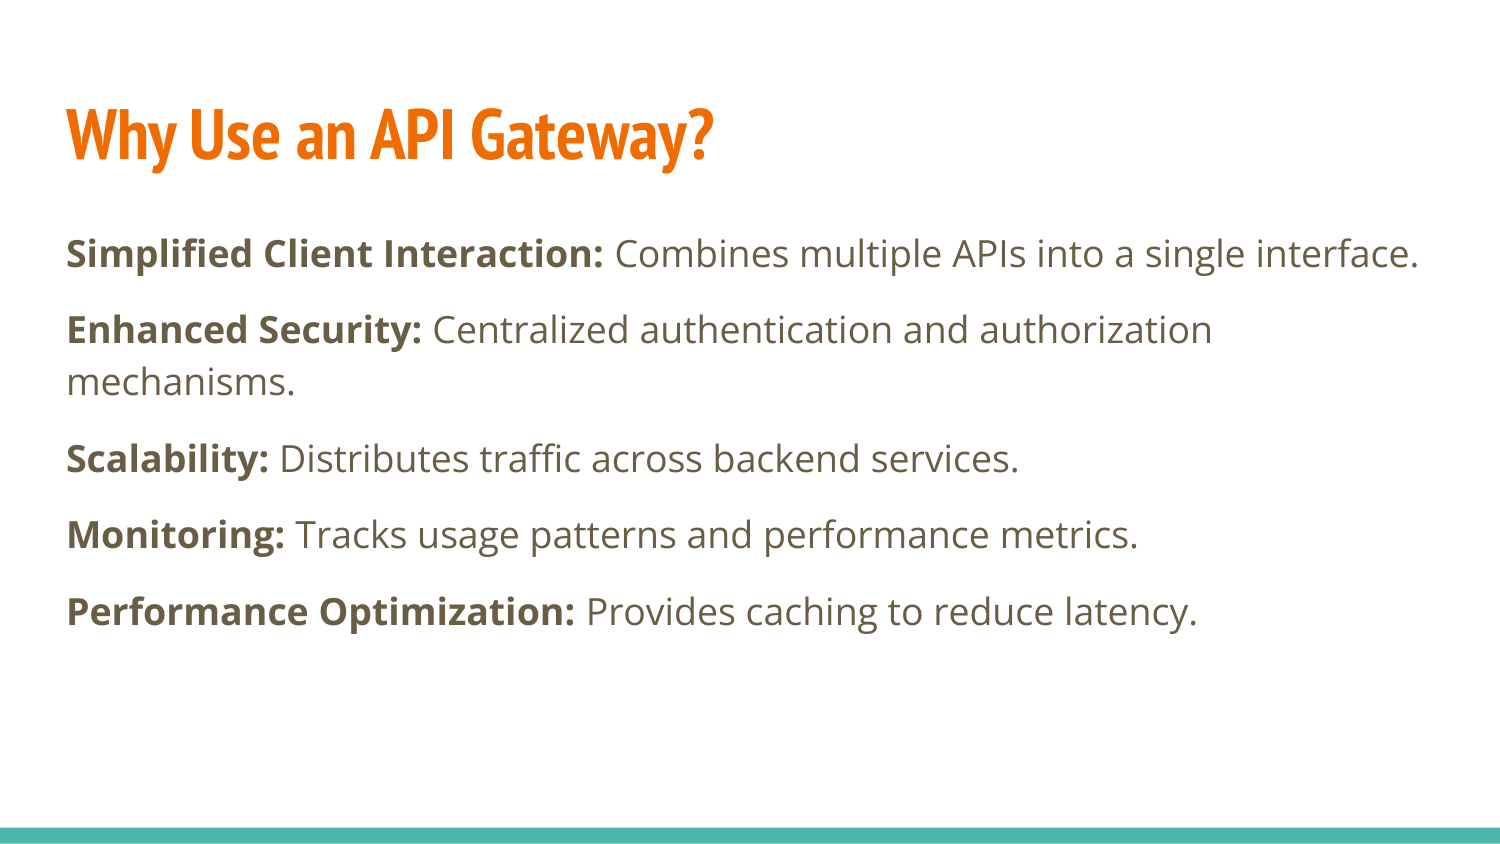

# Why Use an API Gateway?
Simplified Client Interaction: Combines multiple APIs into a single interface.
Enhanced Security: Centralized authentication and authorization mechanisms.
Scalability: Distributes traffic across backend services.
Monitoring: Tracks usage patterns and performance metrics.
Performance Optimization: Provides caching to reduce latency.